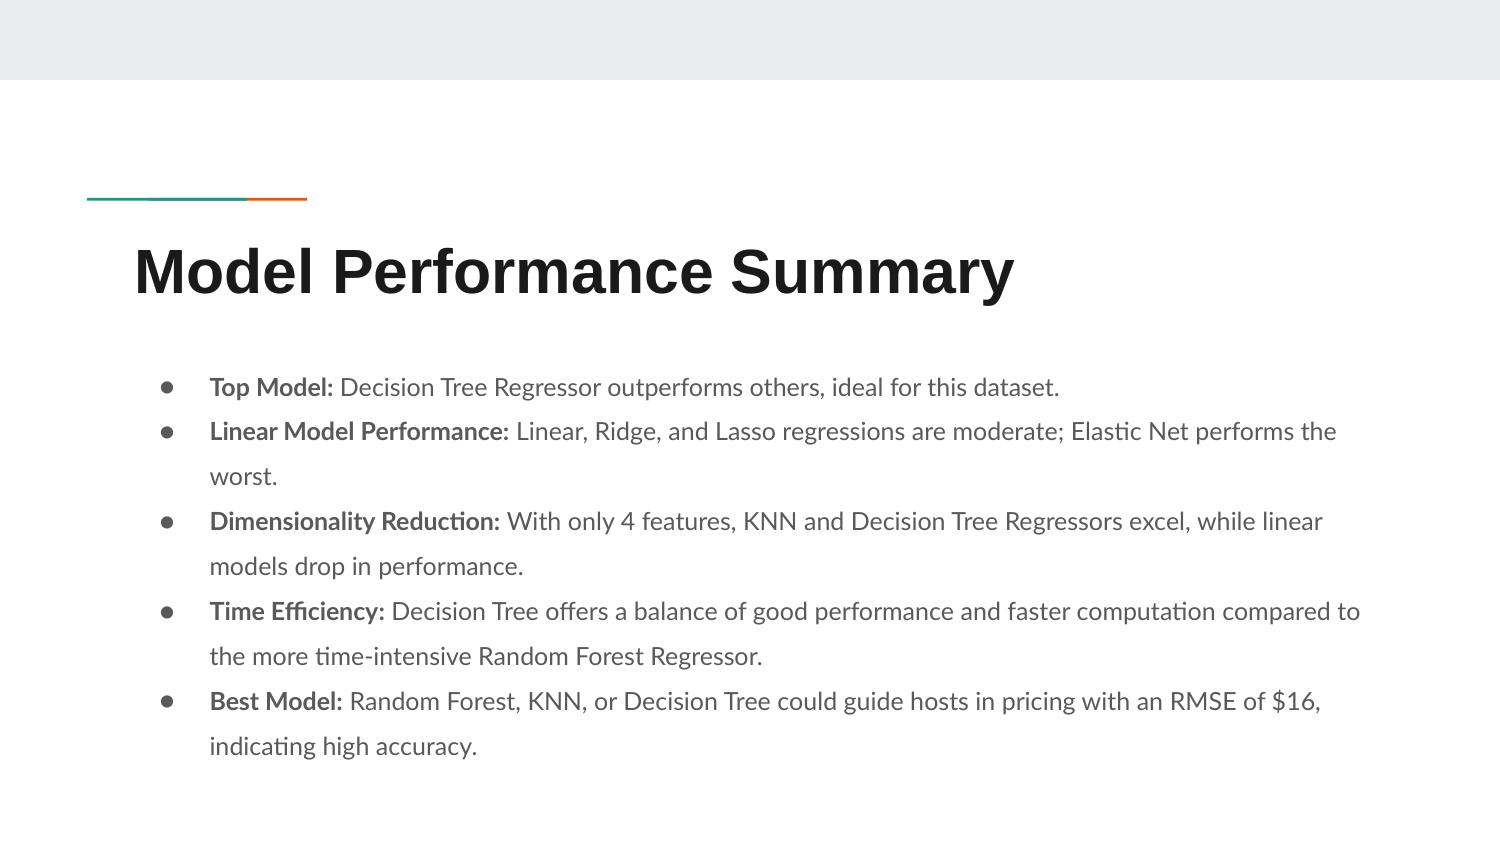

# Model Performance Summary
Top Model: Decision Tree Regressor outperforms others, ideal for this dataset.
Linear Model Performance: Linear, Ridge, and Lasso regressions are moderate; Elastic Net performs the worst.
Dimensionality Reduction: With only 4 features, KNN and Decision Tree Regressors excel, while linear models drop in performance.
Time Efficiency: Decision Tree offers a balance of good performance and faster computation compared to the more time-intensive Random Forest Regressor.
Best Model: Random Forest, KNN, or Decision Tree could guide hosts in pricing with an RMSE of $16, indicating high accuracy.